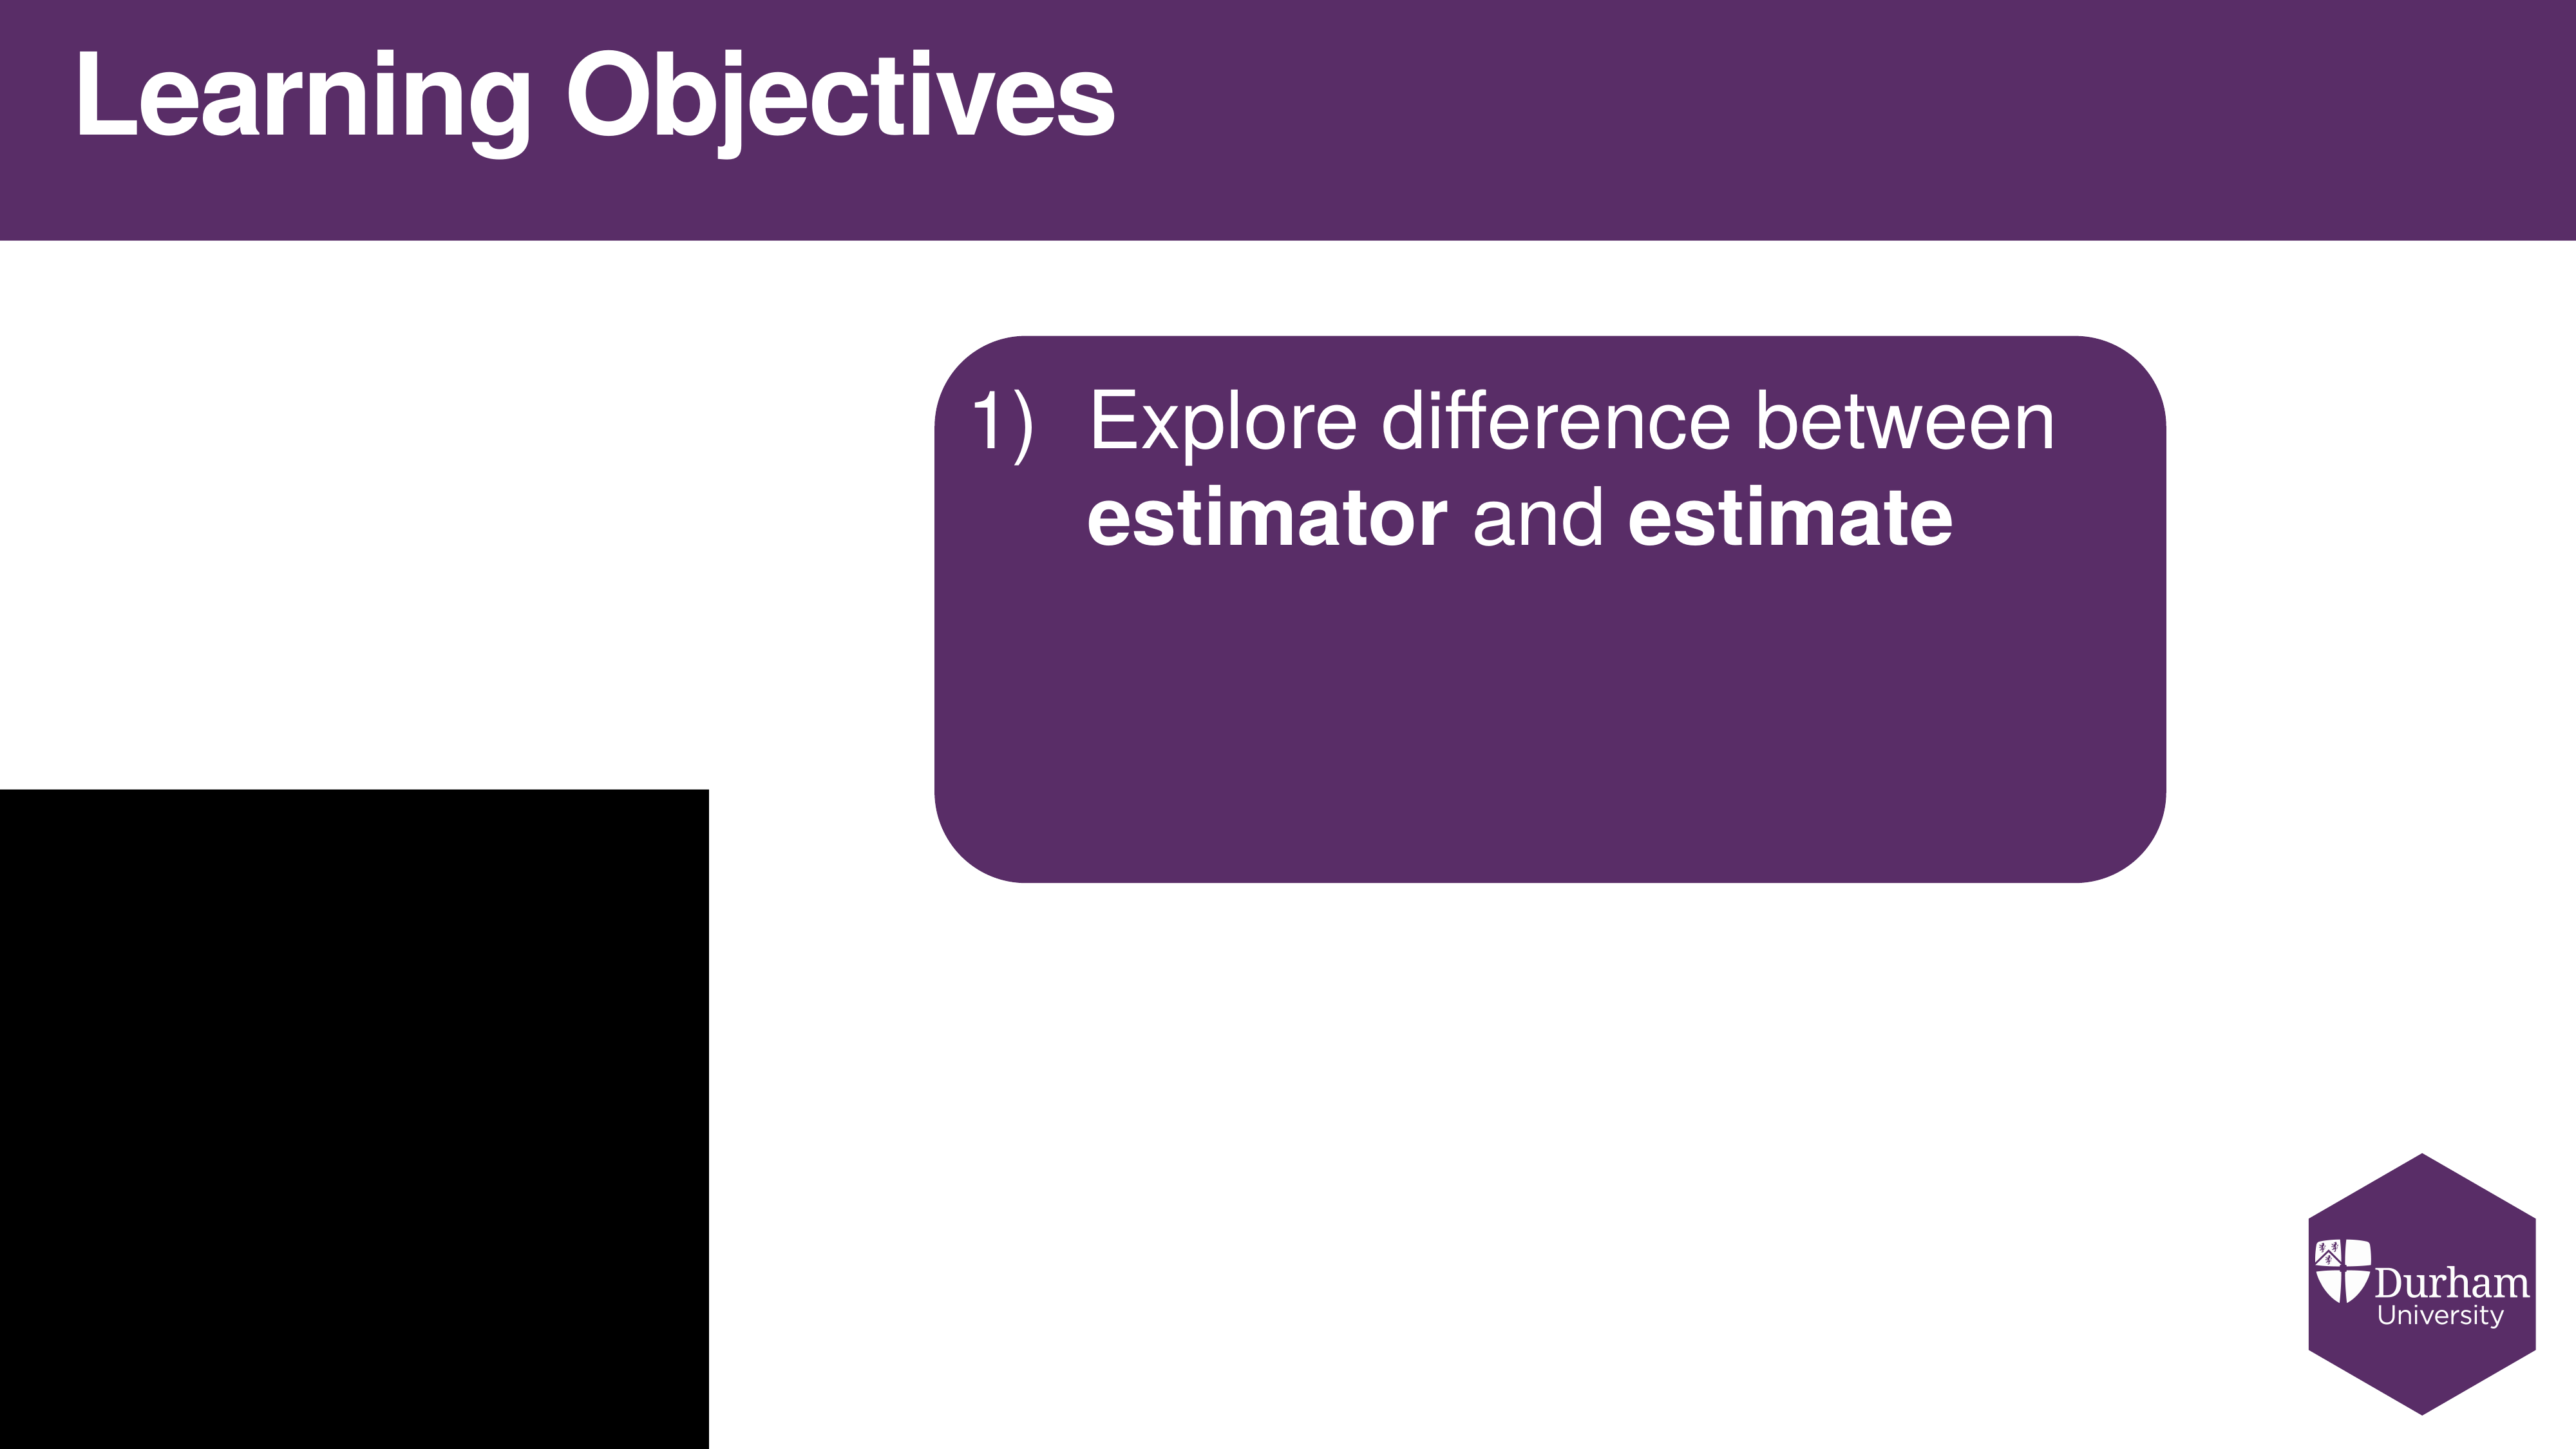

# Learning Objectives
Explore difference between estimator and estimate